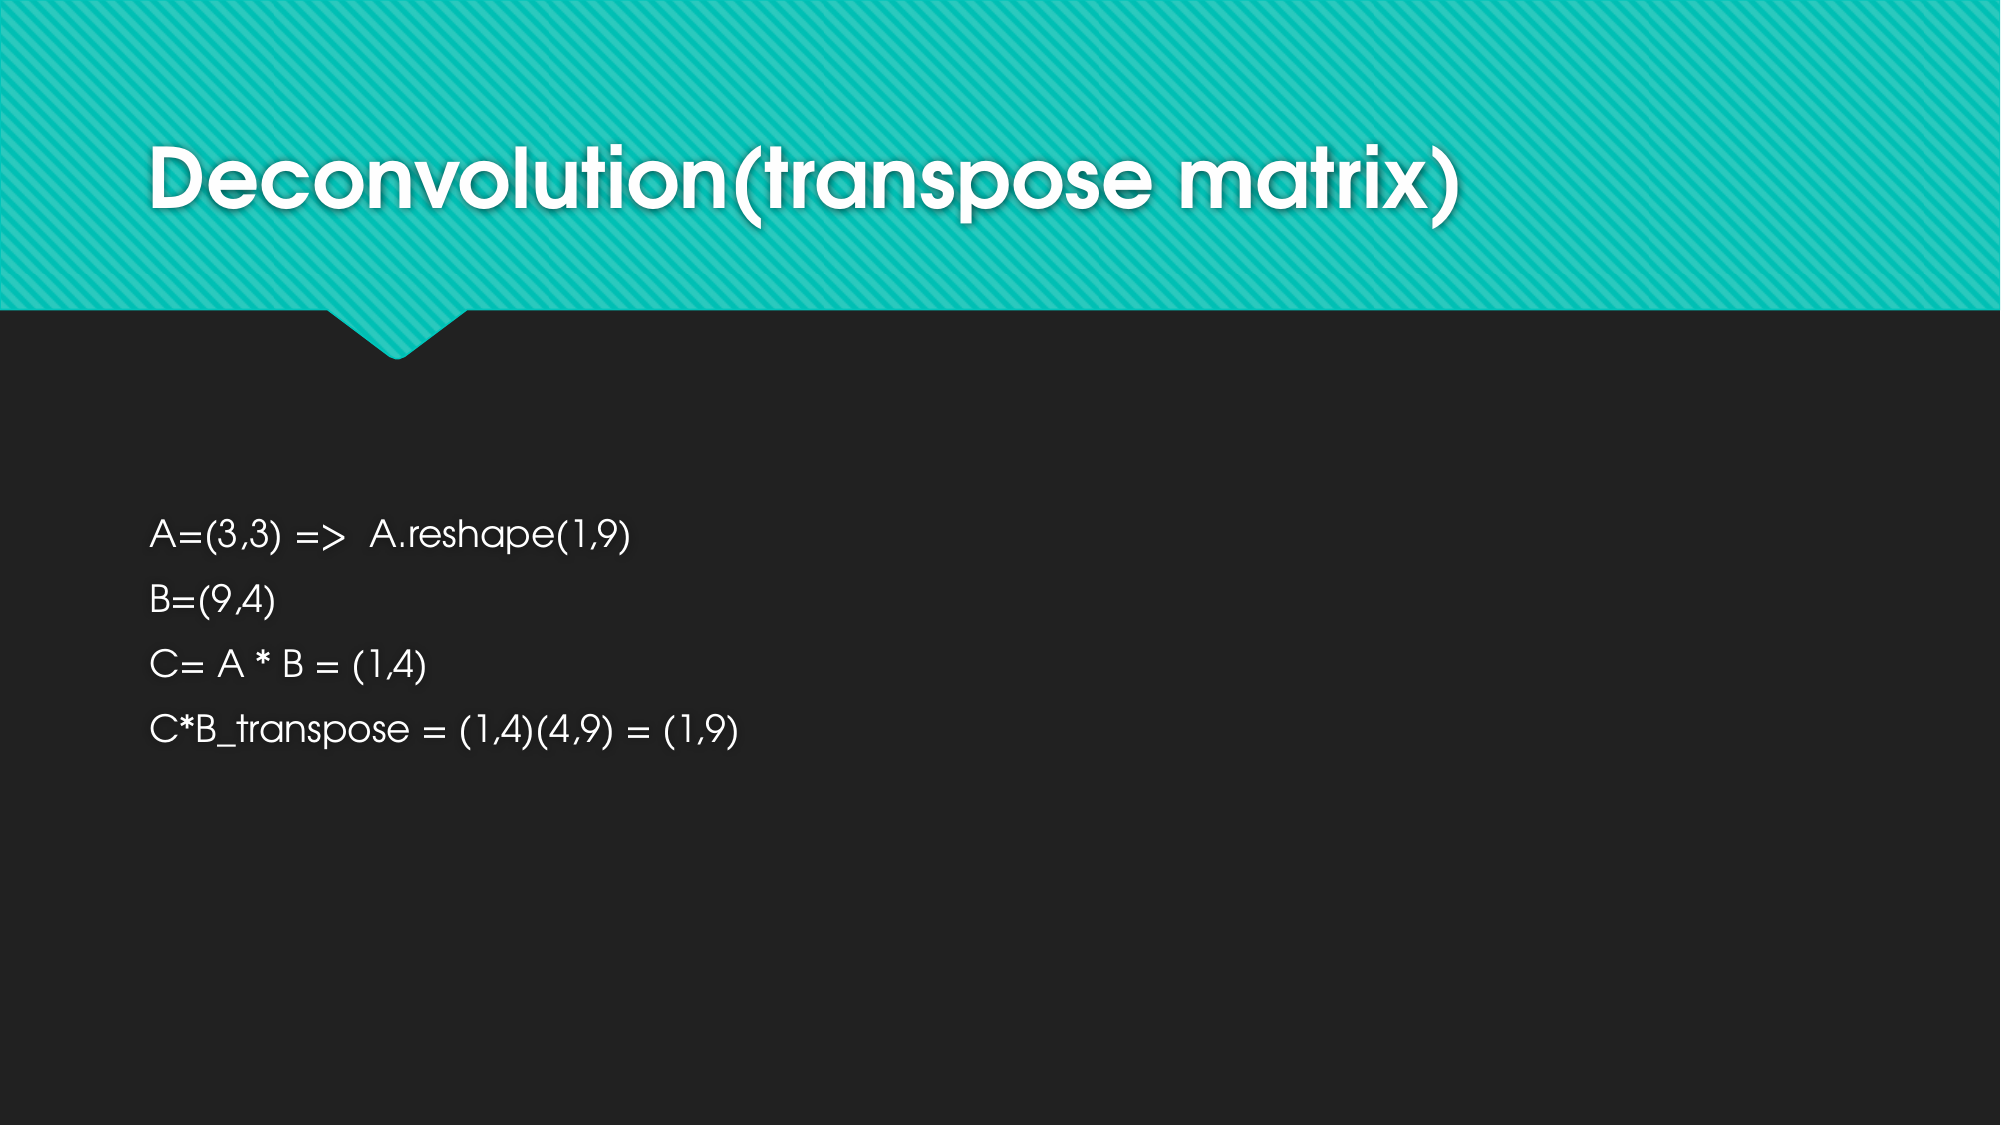

# Deconvolution(transpose matrix)
A=(3,3) =>  A.reshape(1,9)
B=(9,4)
C= A * B = (1,4)
C*B_transpose = (1,4)(4,9) = (1,9)